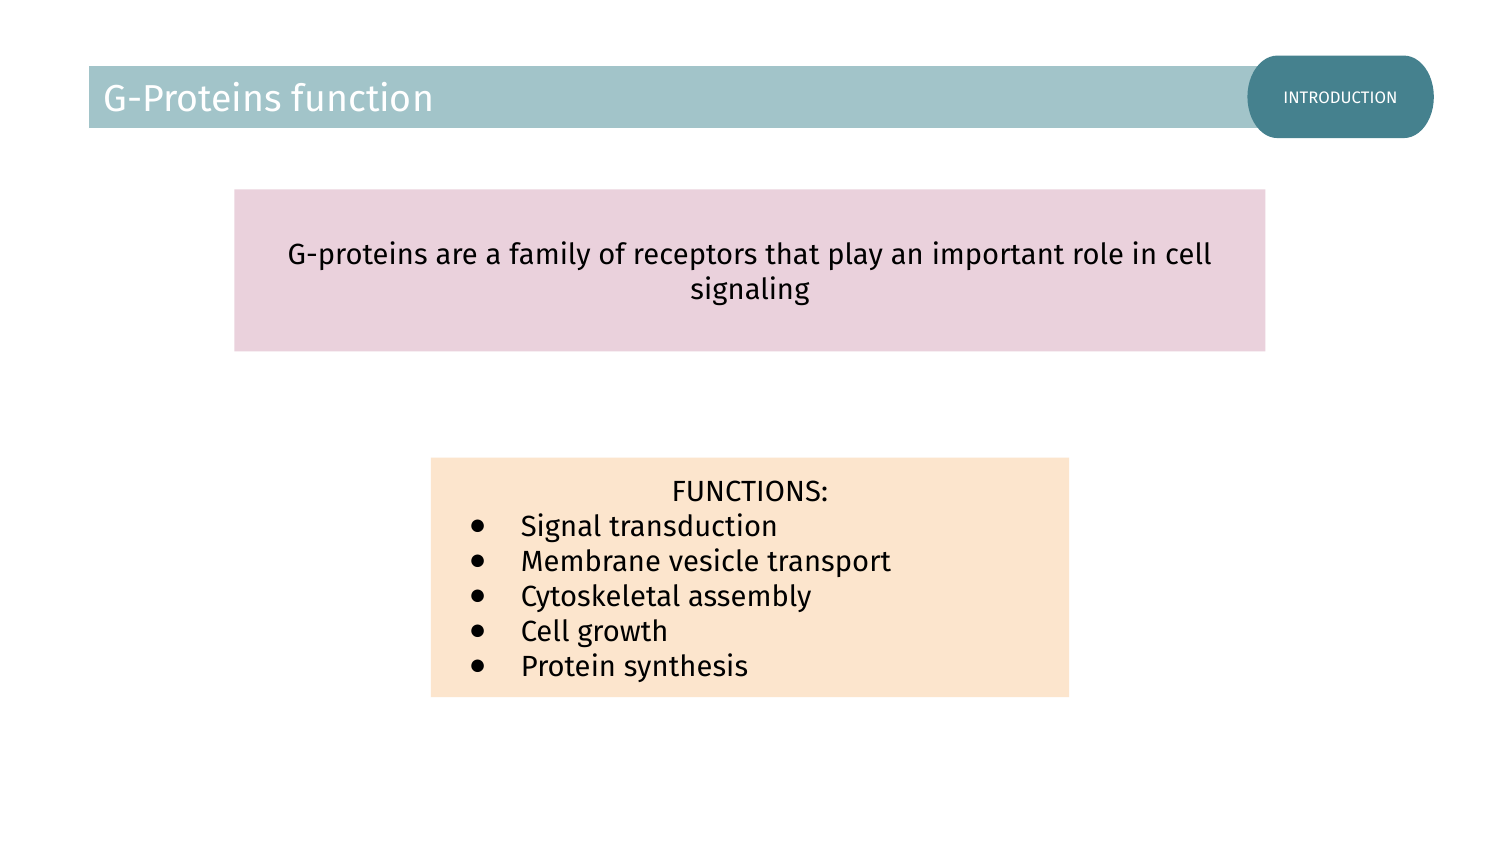

INTRODUCTION
G-Proteins function
G-proteins are a family of receptors that play an important role in cell signaling
FUNCTIONS:
Signal transduction
Membrane vesicle transport
Cytoskeletal assembly
Cell growth
Protein synthesis